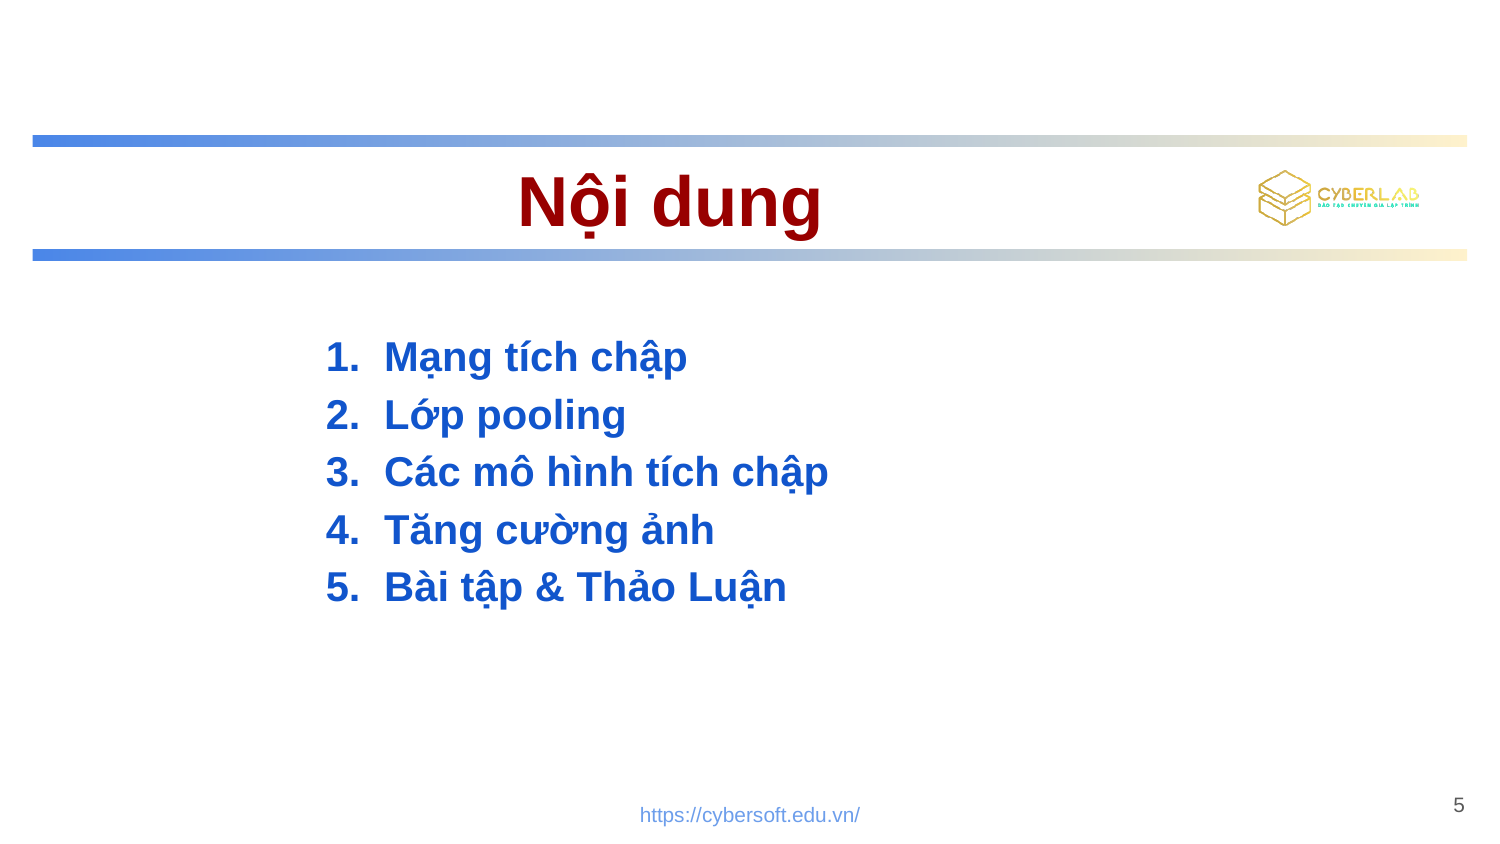

# Nội dung
Mạng tích chập
Lớp pooling
Các mô hình tích chập
Tăng cường ảnh
Bài tập & Thảo Luận
5